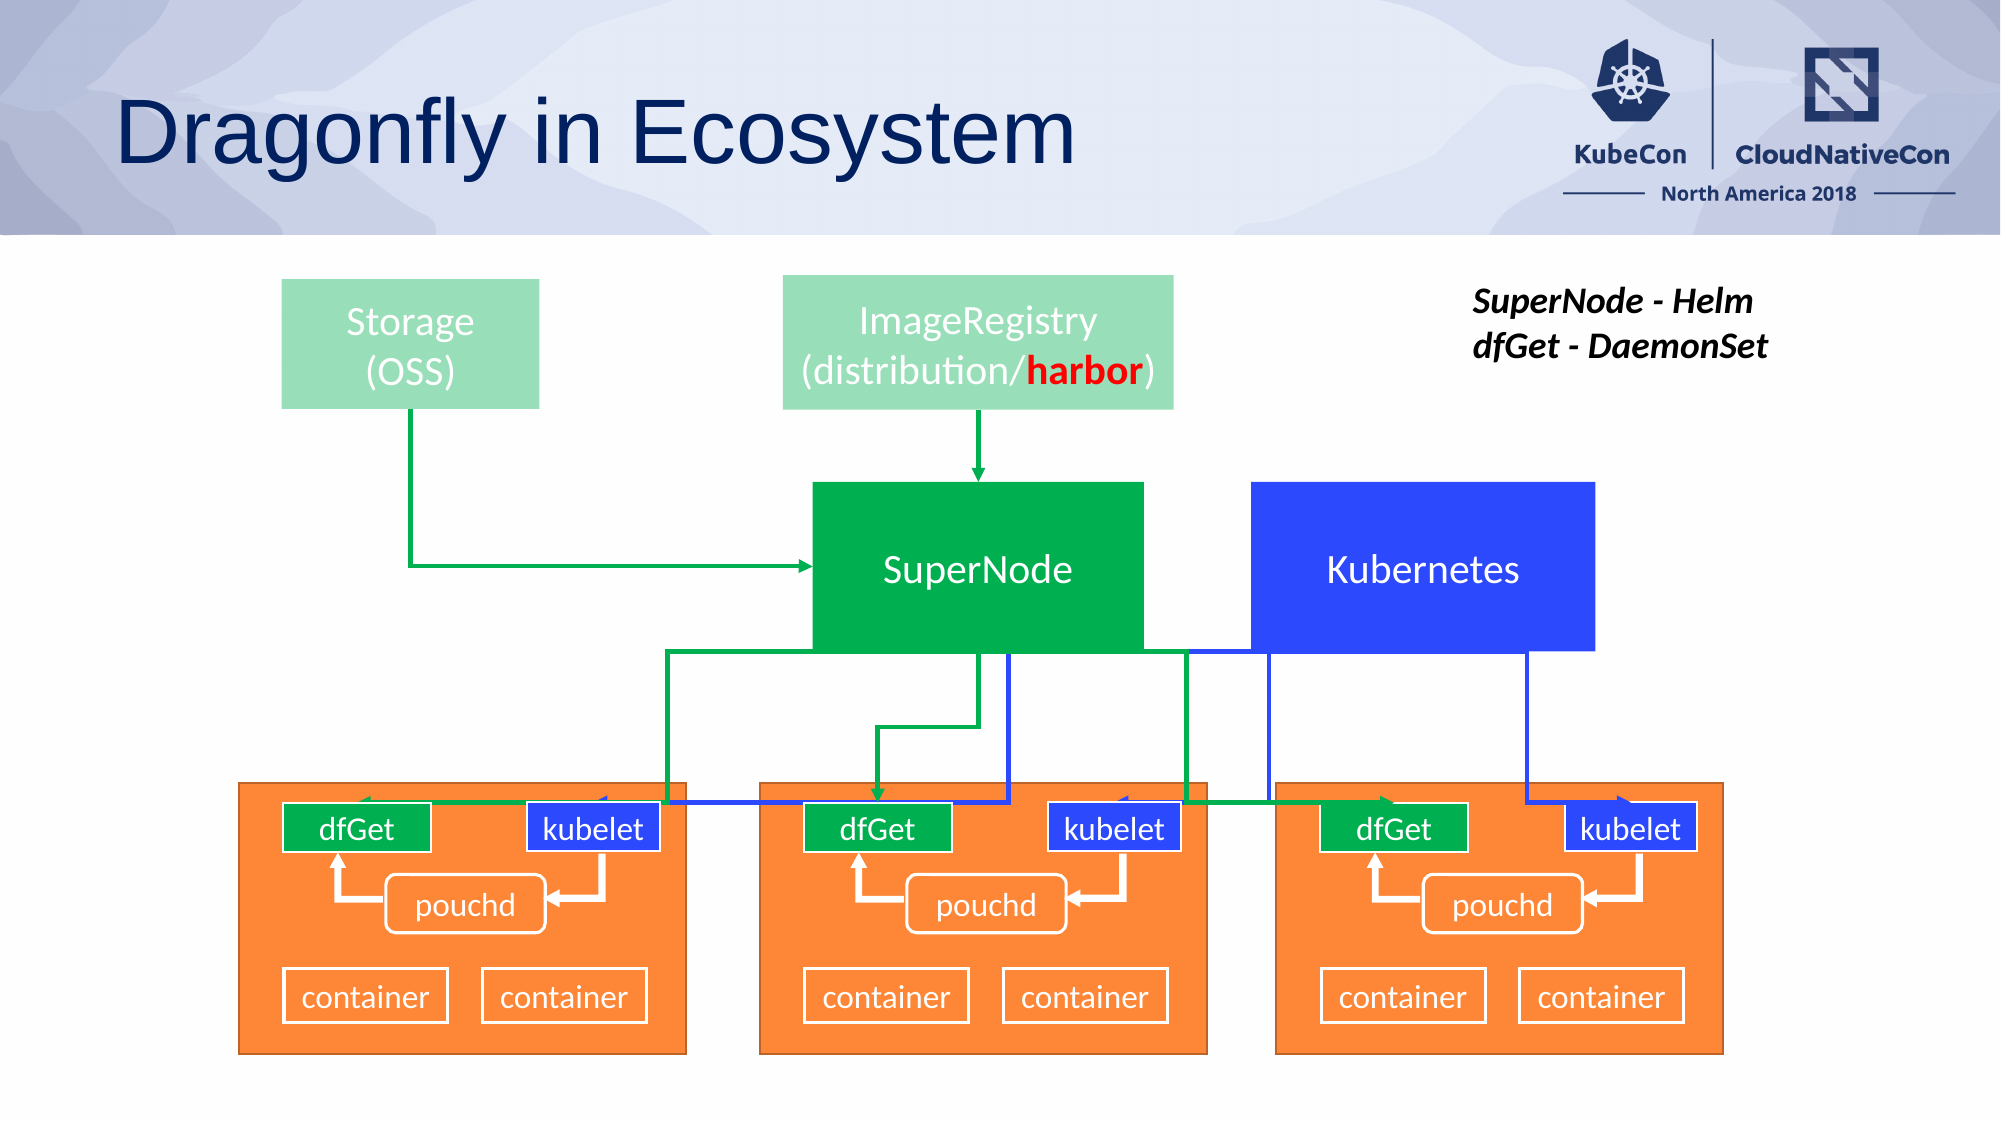

# Dragonfly in Ecosystem
SuperNode - Helm
dfGet - DaemonSet
ImageRegistry
(distribution/harbor)
Storage
(OSS)

Kubernetes
SuperNode

kubelet
kubelet
kubelet
dfGet
dfGet
dfGet

pouchd
pouchd
pouchd
container
container
container
container
container
container